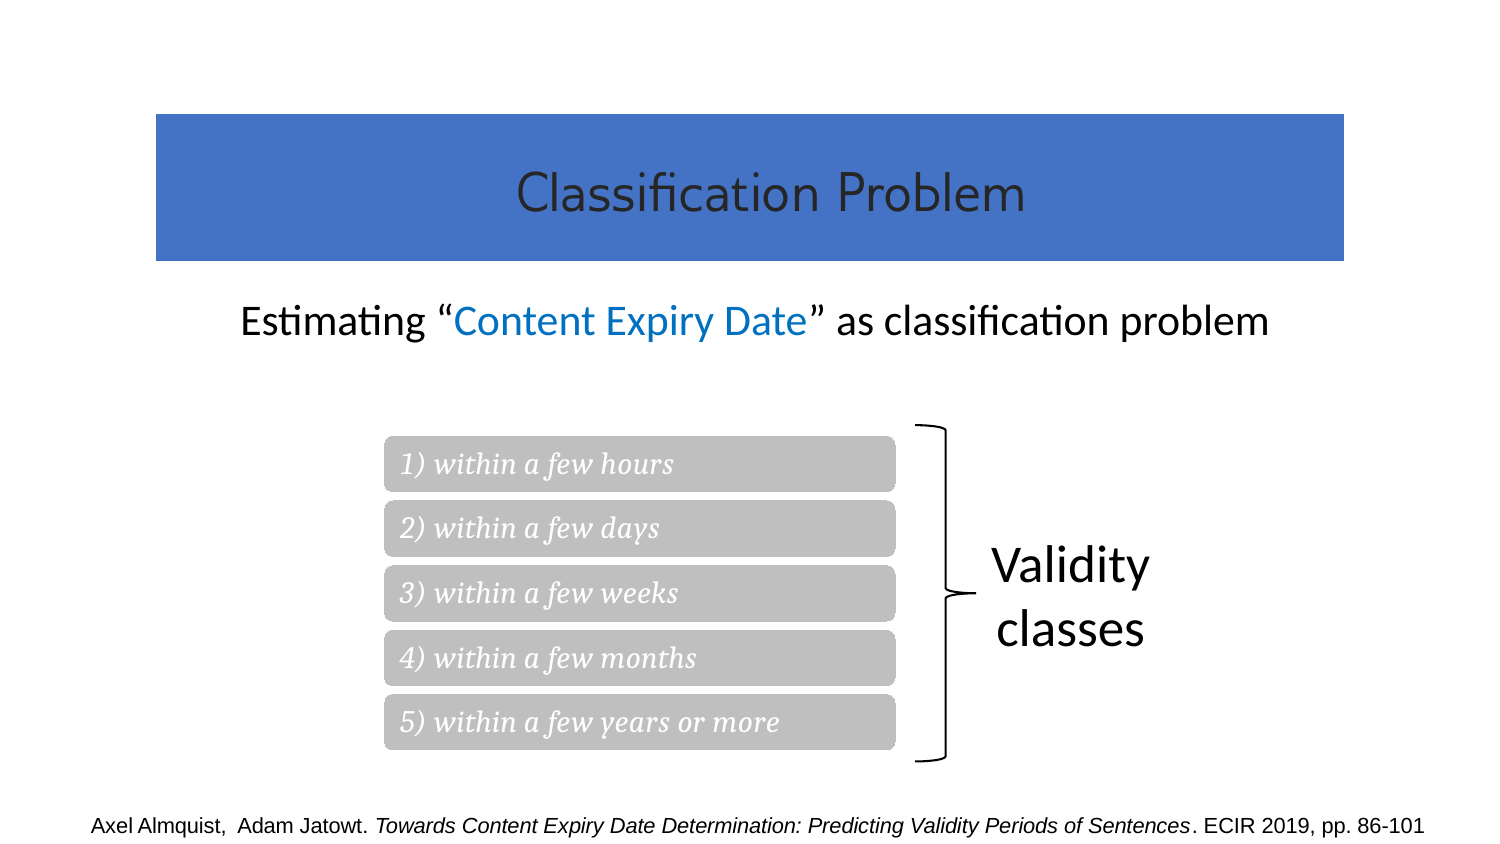

Classification Problem
Estimating “Content Expiry Date” as classification problem
Validity
classes
1) within a few hours
2) within a few days
3) within a few weeks
4) within a few months
5) within a few years or more

Axel Almquist,  Adam Jatowt. Towards Content Expiry Date Determination: Predicting Validity Periods of Sentences. ECIR 2019, pp. 86-101